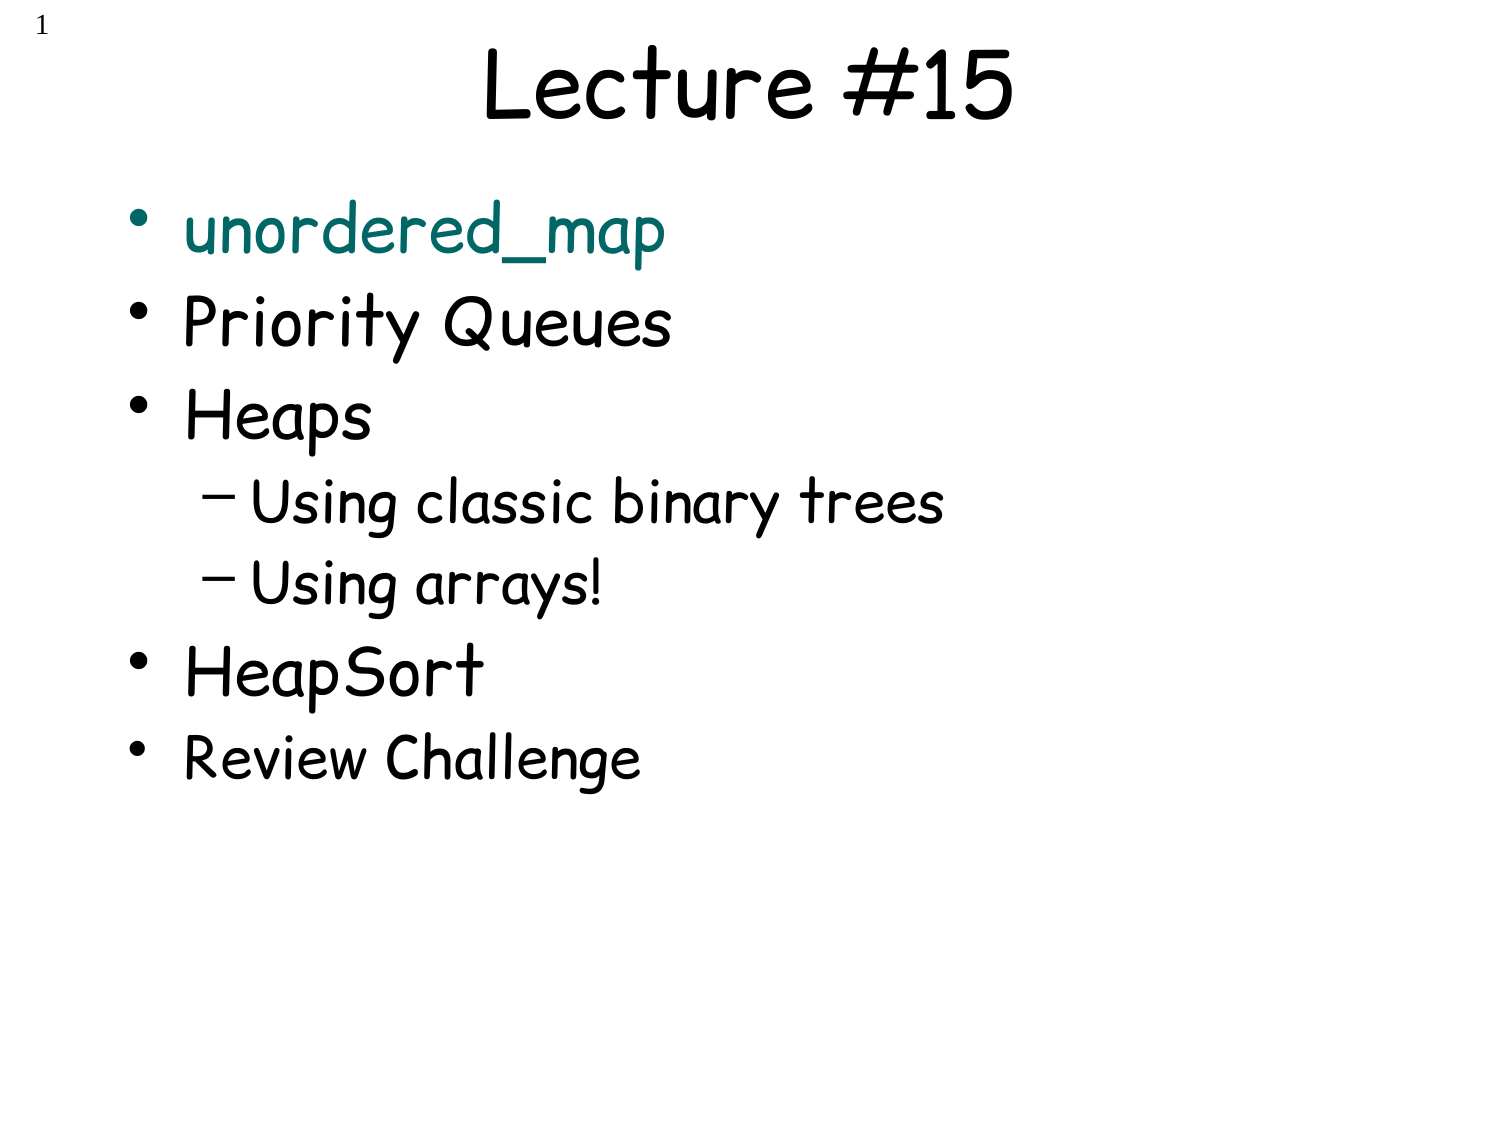

# Lecture #15
1
unordered_map
Priority Queues
Heaps
Using classic binary trees
Using arrays!
HeapSort
Review Challenge